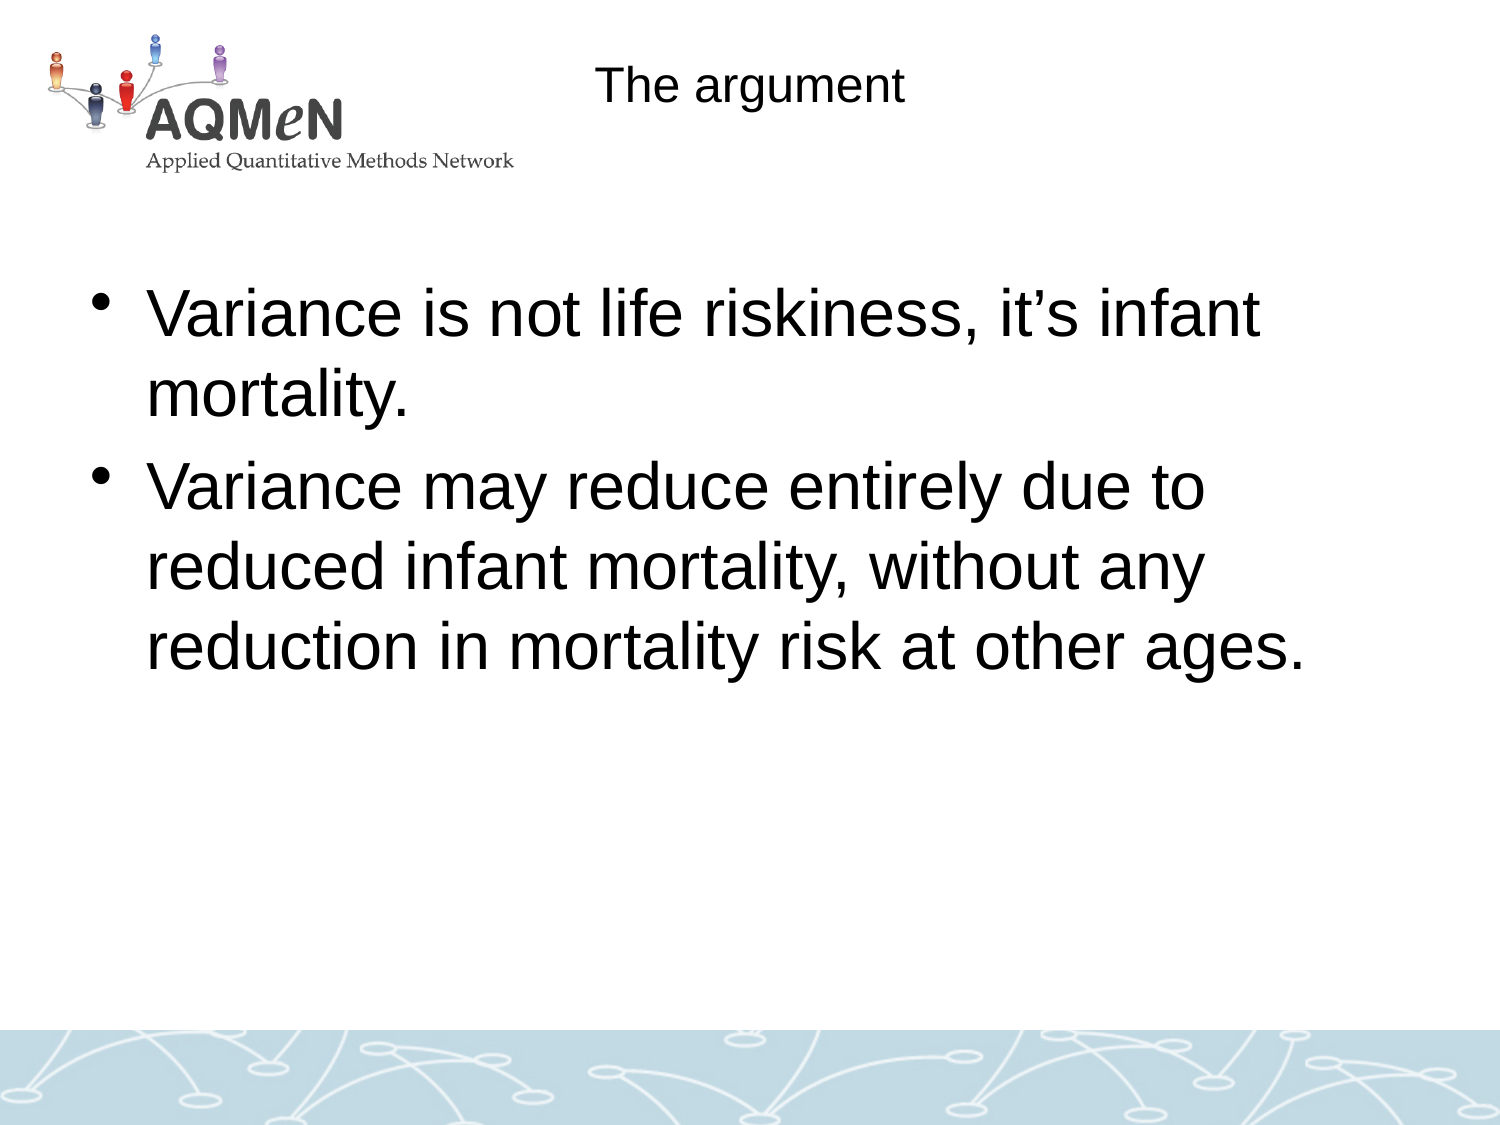

# The argument
Variance is not life riskiness, it’s infant mortality.
Variance may reduce entirely due to reduced infant mortality, without any reduction in mortality risk at other ages.